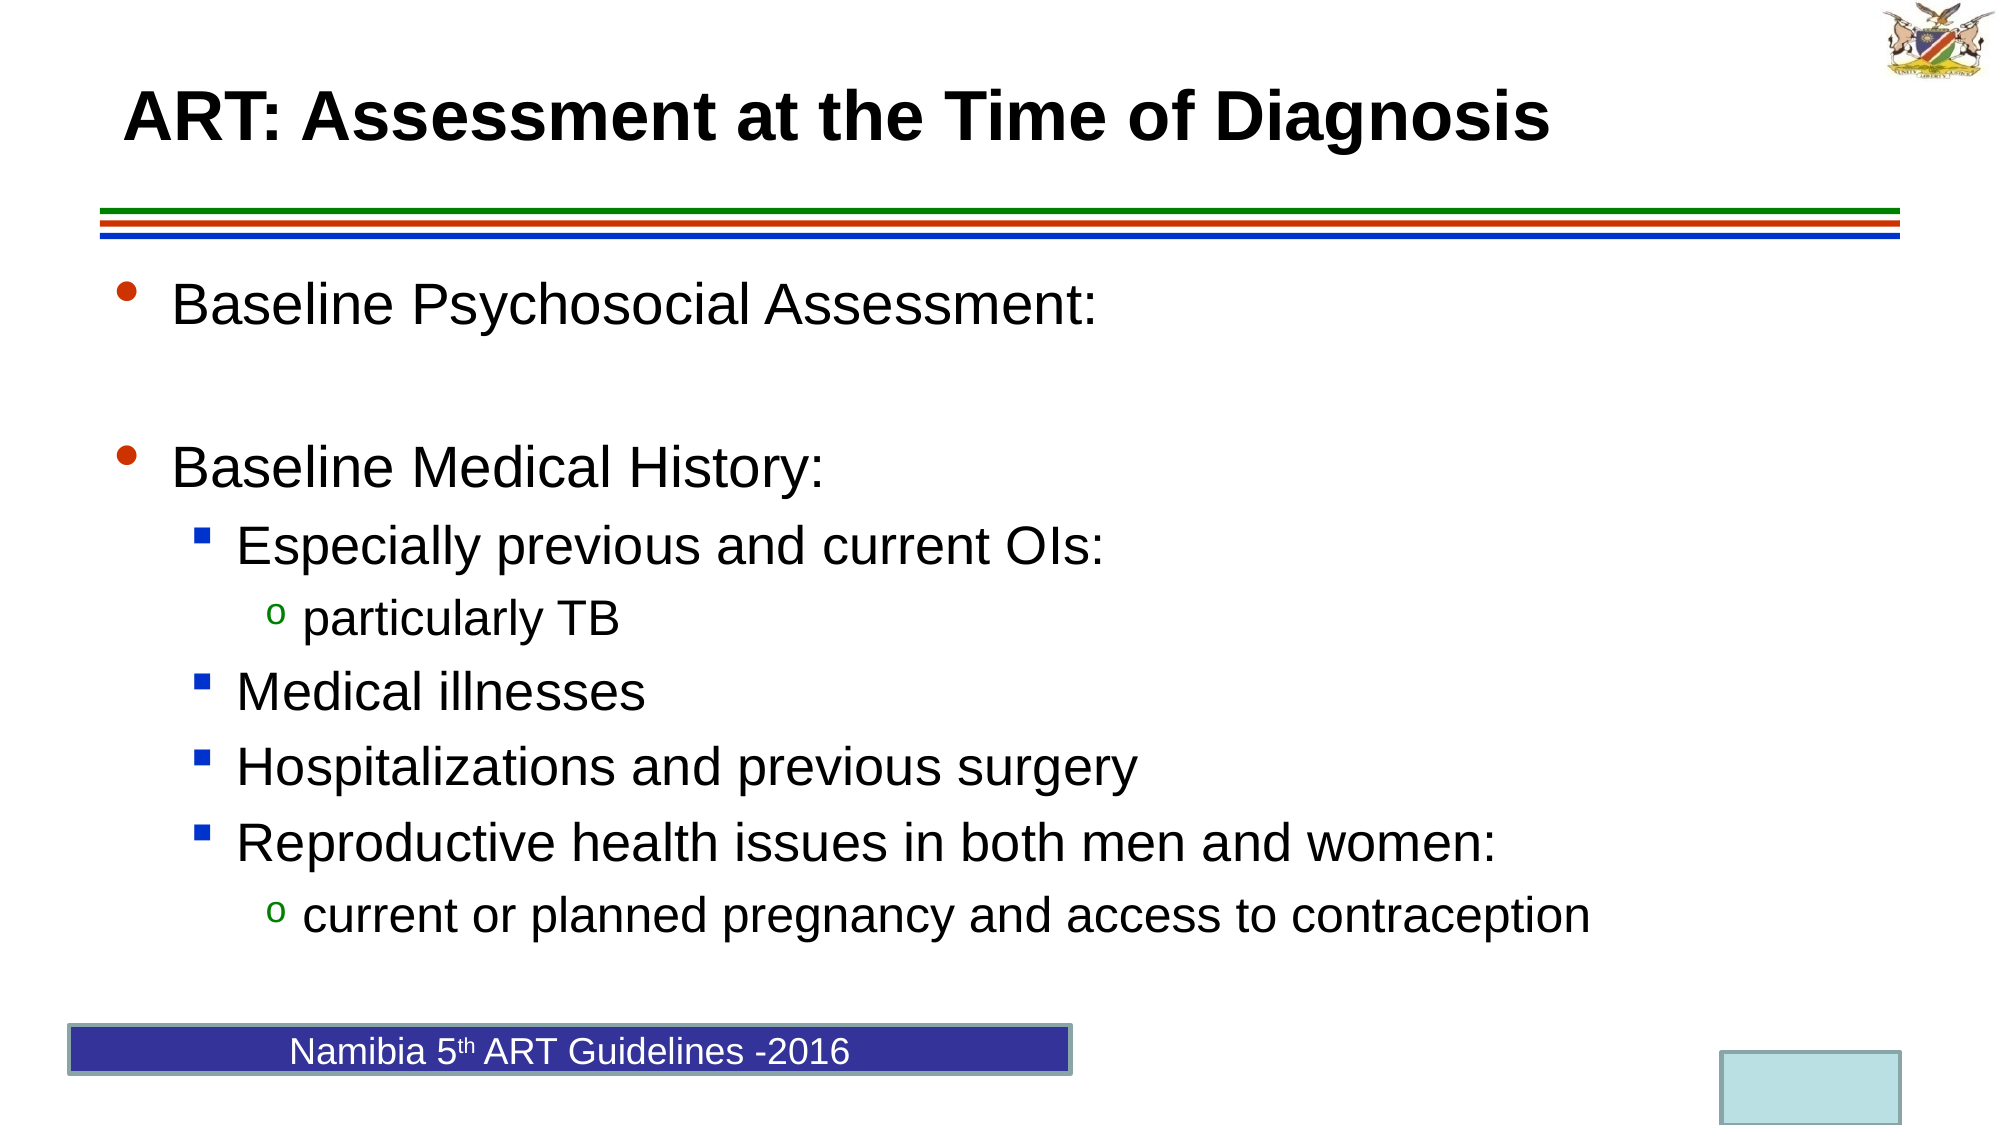

# ART: Assessment at the Time of Diagnosis
Baseline Psychosocial Assessment:

Baseline Medical History:
Especially previous and current OIs:
particularly TB
Medical illnesses
Hospitalizations and previous surgery
Reproductive health issues in both men and women:
current or planned pregnancy and access to contraception

Namibia 5th ART Guidelines -2016